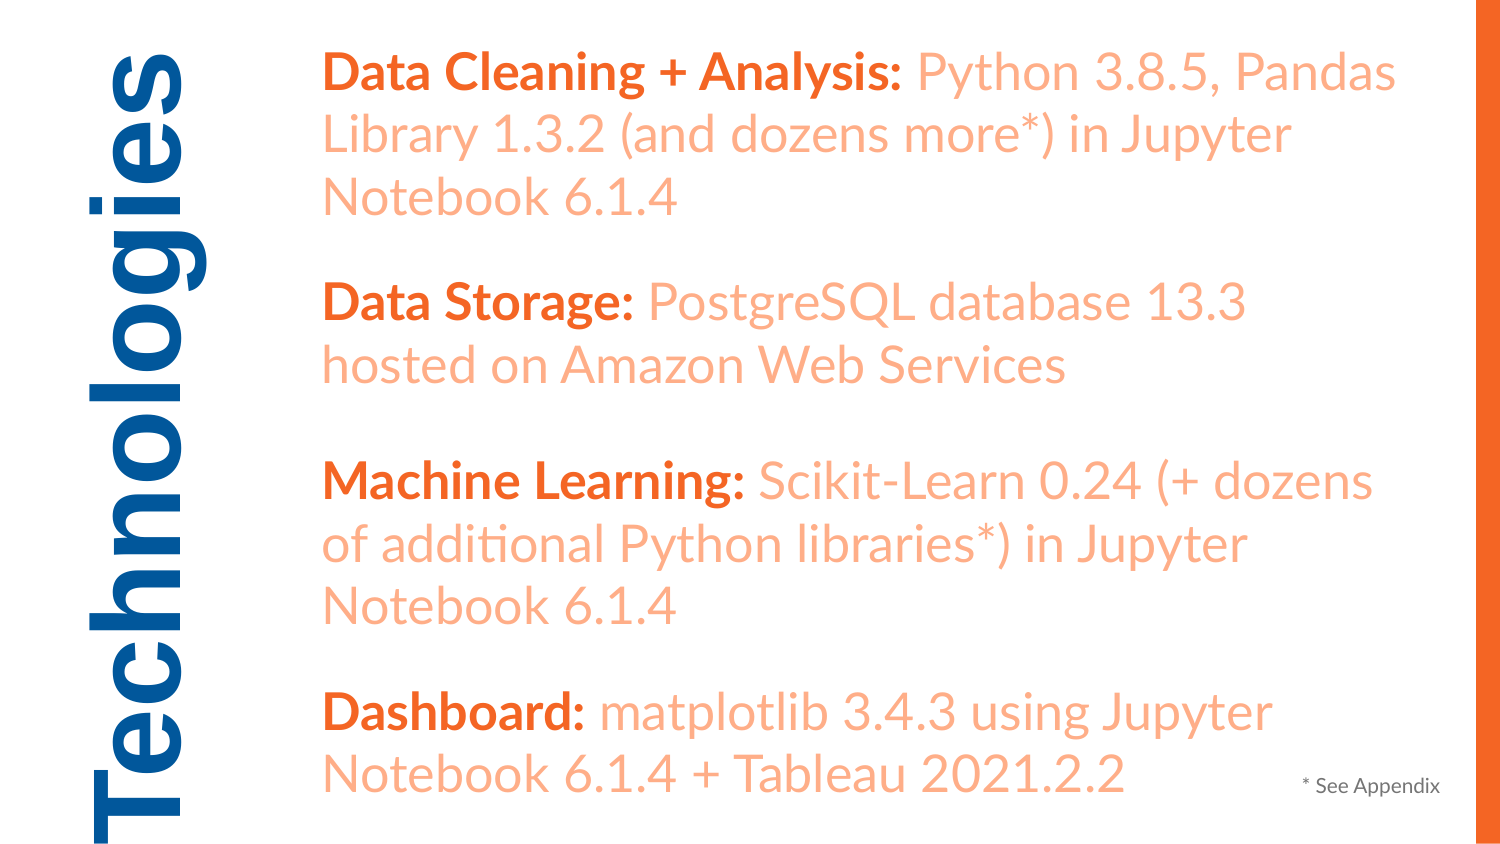

Data Cleaning + Analysis: Python 3.8.5, Pandas Library 1.3.2 (and dozens more*) in Jupyter Notebook 6.1.4
Data Storage: PostgreSQL database 13.3 hosted on Amazon Web Services
Machine Learning: Scikit-Learn 0.24 (+ dozens of additional Python libraries*) in Jupyter Notebook 6.1.4
# Technologies
Dashboard: matplotlib 3.4.3 using Jupyter Notebook 6.1.4 + Tableau 2021.2.2
* See Appendix